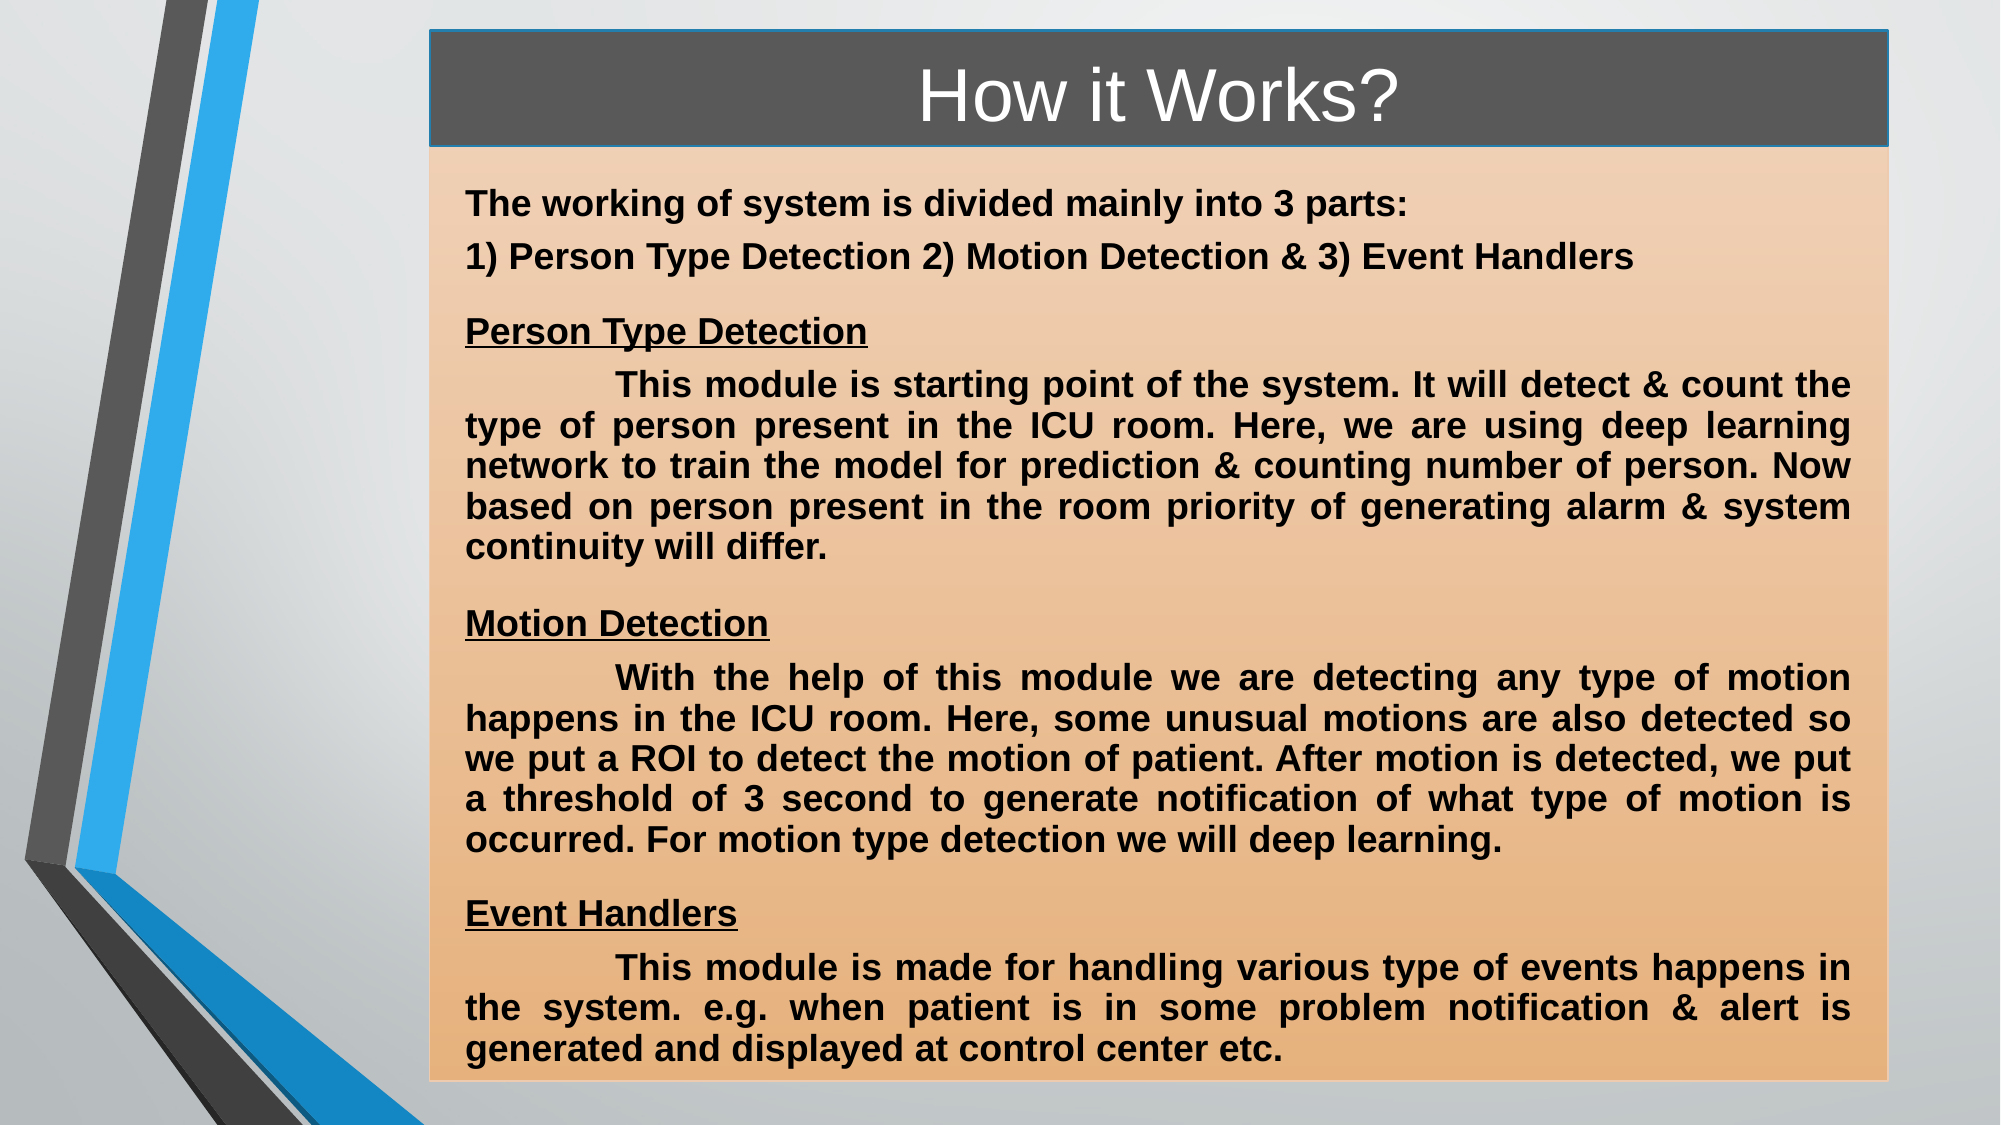

The working of system is divided mainly into 3 parts:
1) Person Type Detection 2) Motion Detection & 3) Event Handlers

Person Type Detection
	This module is starting point of the system. It will detect & count the type of person present in the ICU room. Here, we are using deep learning network to train the model for prediction & counting number of person. Now based on person present in the room priority of generating alarm & system continuity will differ.

Motion Detection
	With the help of this module we are detecting any type of motion happens in the ICU room. Here, some unusual motions are also detected so we put a ROI to detect the motion of patient. After motion is detected, we put a threshold of 3 second to generate notification of what type of motion is occurred. For motion type detection we will deep learning.

Event Handlers
	This module is made for handling various type of events happens in the system. e.g. when patient is in some problem notification & alert is generated and displayed at control center etc.

How it Works?